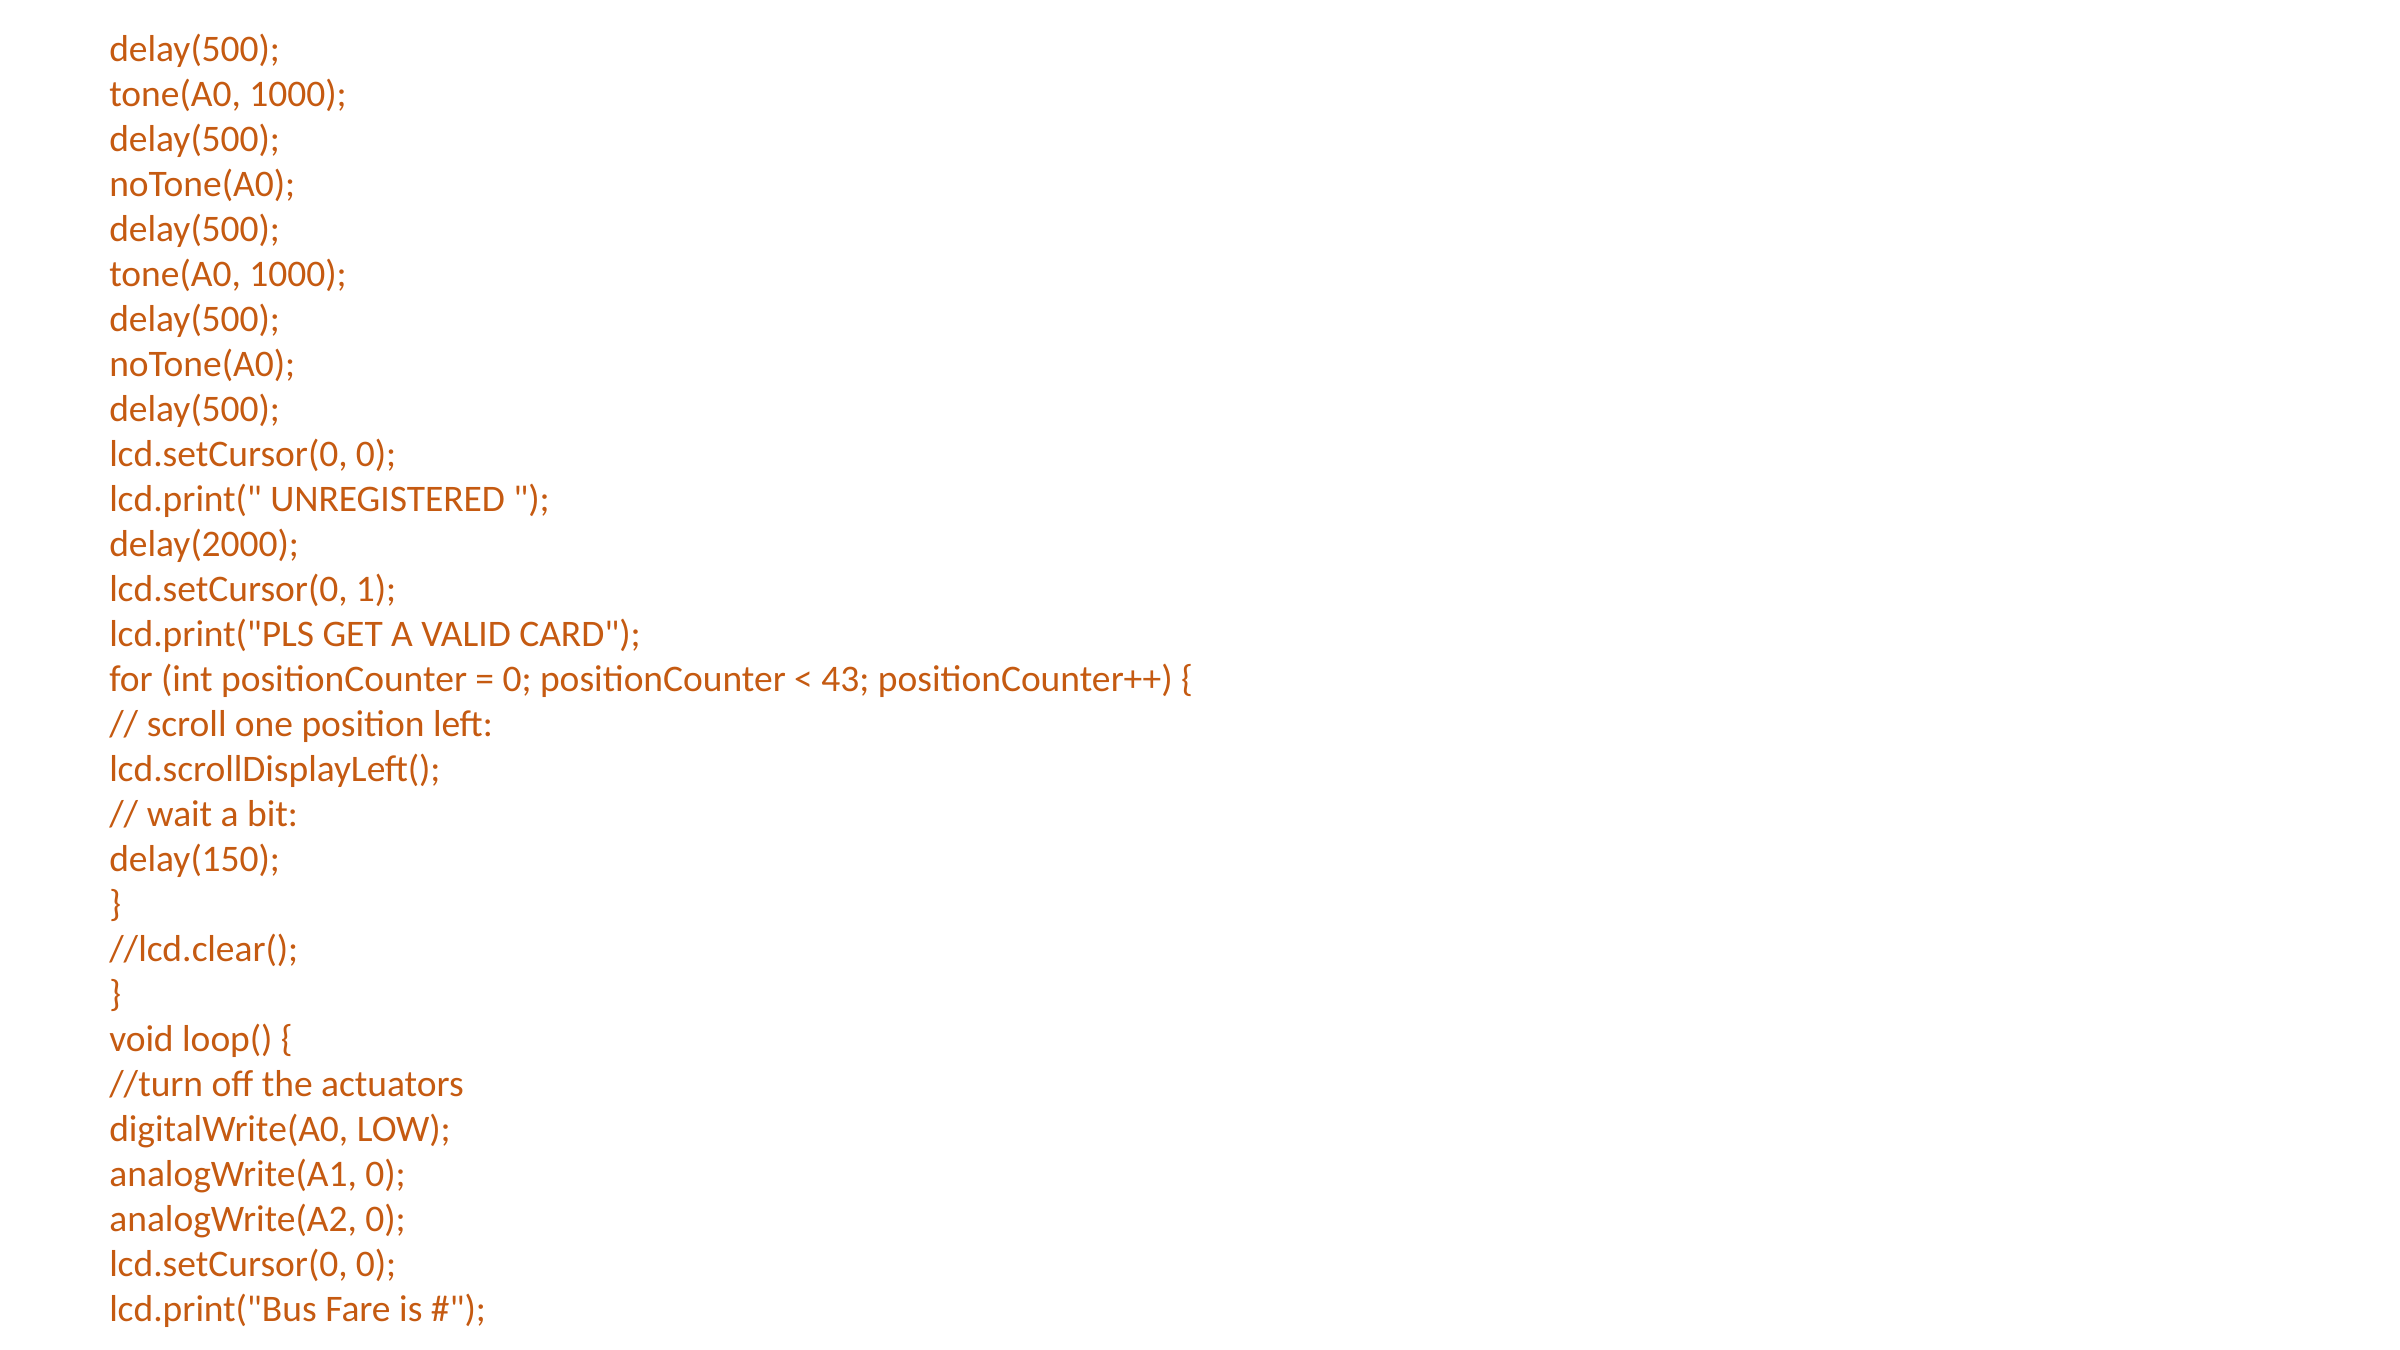

delay(500);
tone(A0, 1000);
delay(500);
noTone(A0);
delay(500);
tone(A0, 1000);
delay(500);
noTone(A0);
delay(500);
lcd.setCursor(0, 0);
lcd.print(" UNREGISTERED ");
delay(2000);
lcd.setCursor(0, 1);
lcd.print("PLS GET A VALID CARD");
for (int positionCounter = 0; positionCounter < 43; positionCounter++) {
// scroll one position left:
lcd.scrollDisplayLeft();
// wait a bit:
delay(150);
}
//lcd.clear();
}
void loop() {
//turn off the actuators
digitalWrite(A0, LOW);
analogWrite(A1, 0);
analogWrite(A2, 0);
lcd.setCursor(0, 0);
lcd.print("Bus Fare is #");